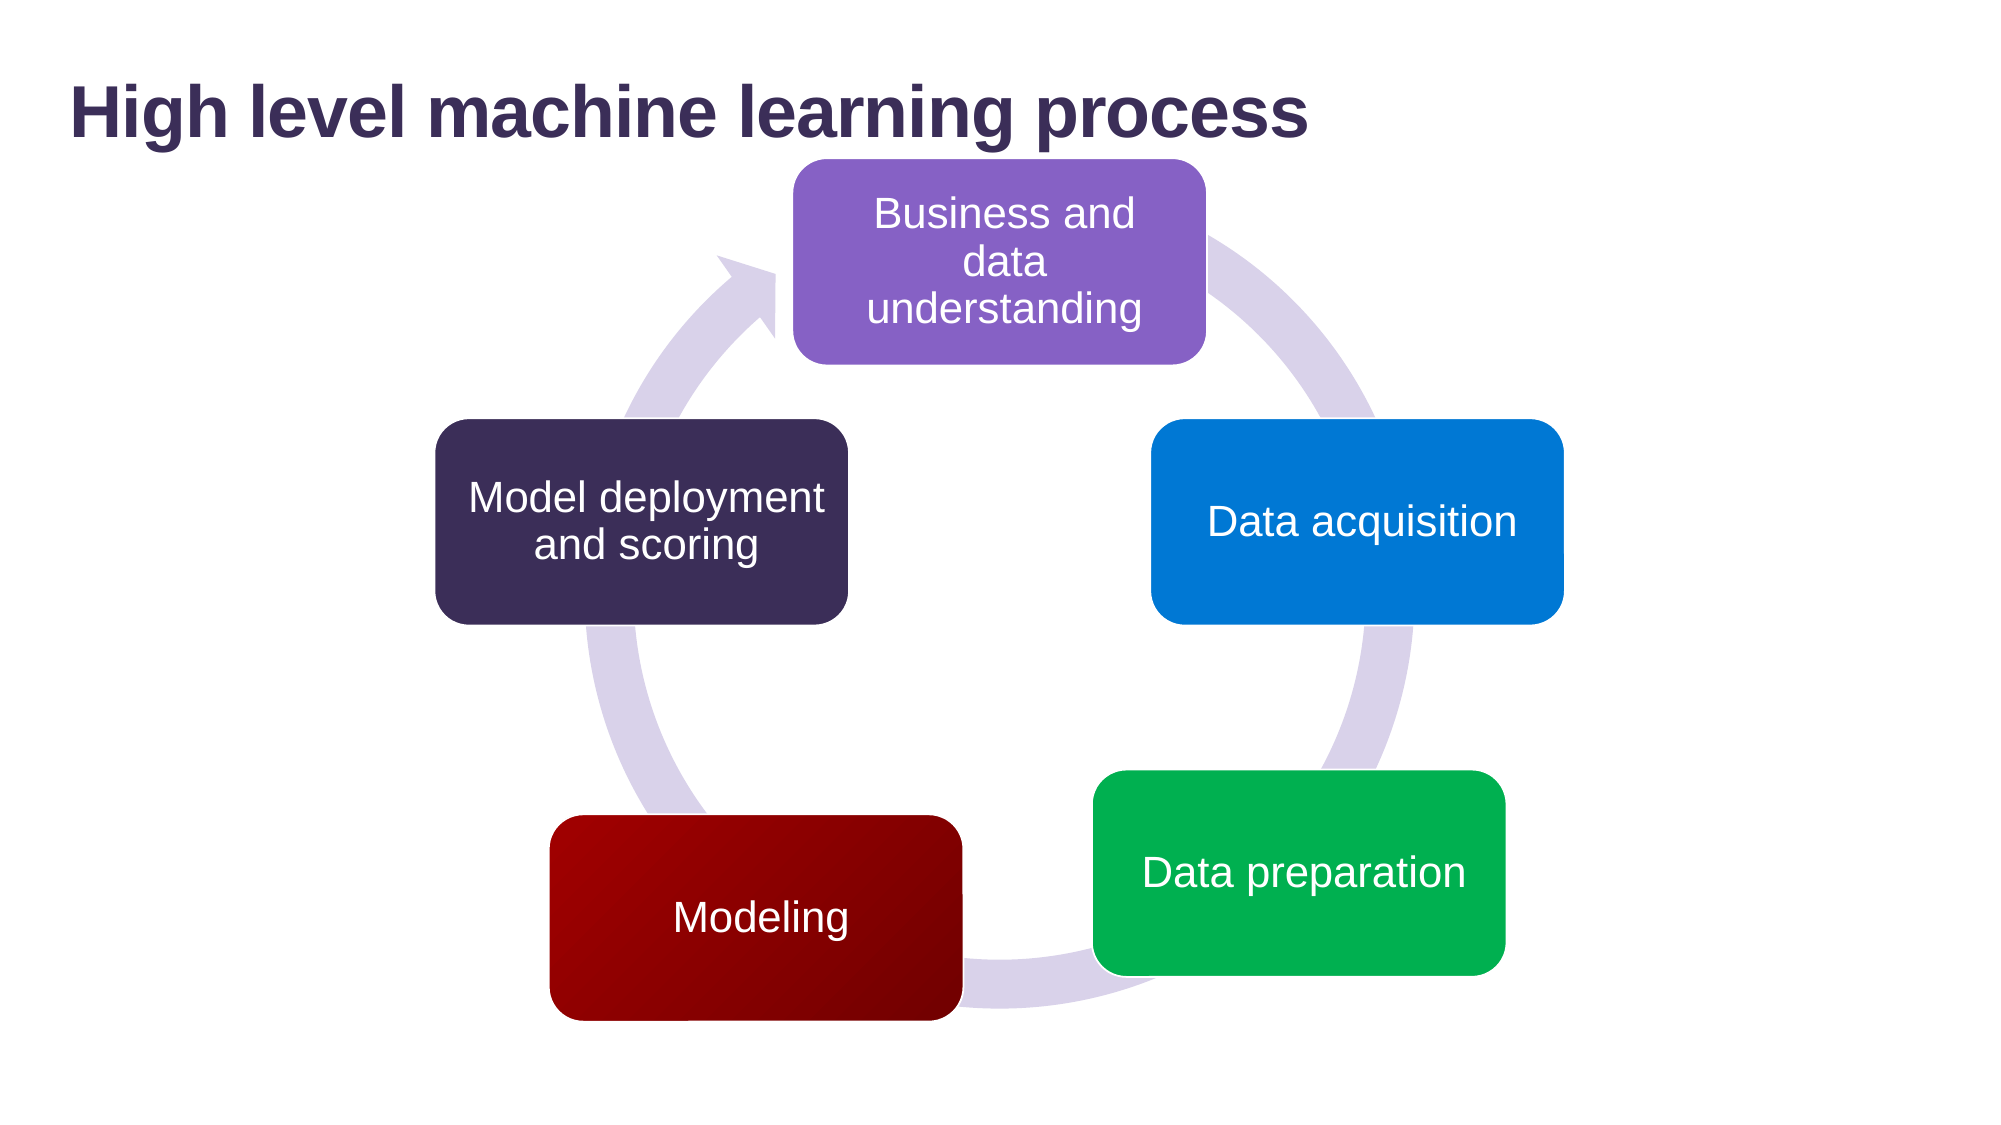

# High level machine learning process
Business and data understanding
Data acquisition
Data preparation
Modeling
Model deployment and scoring